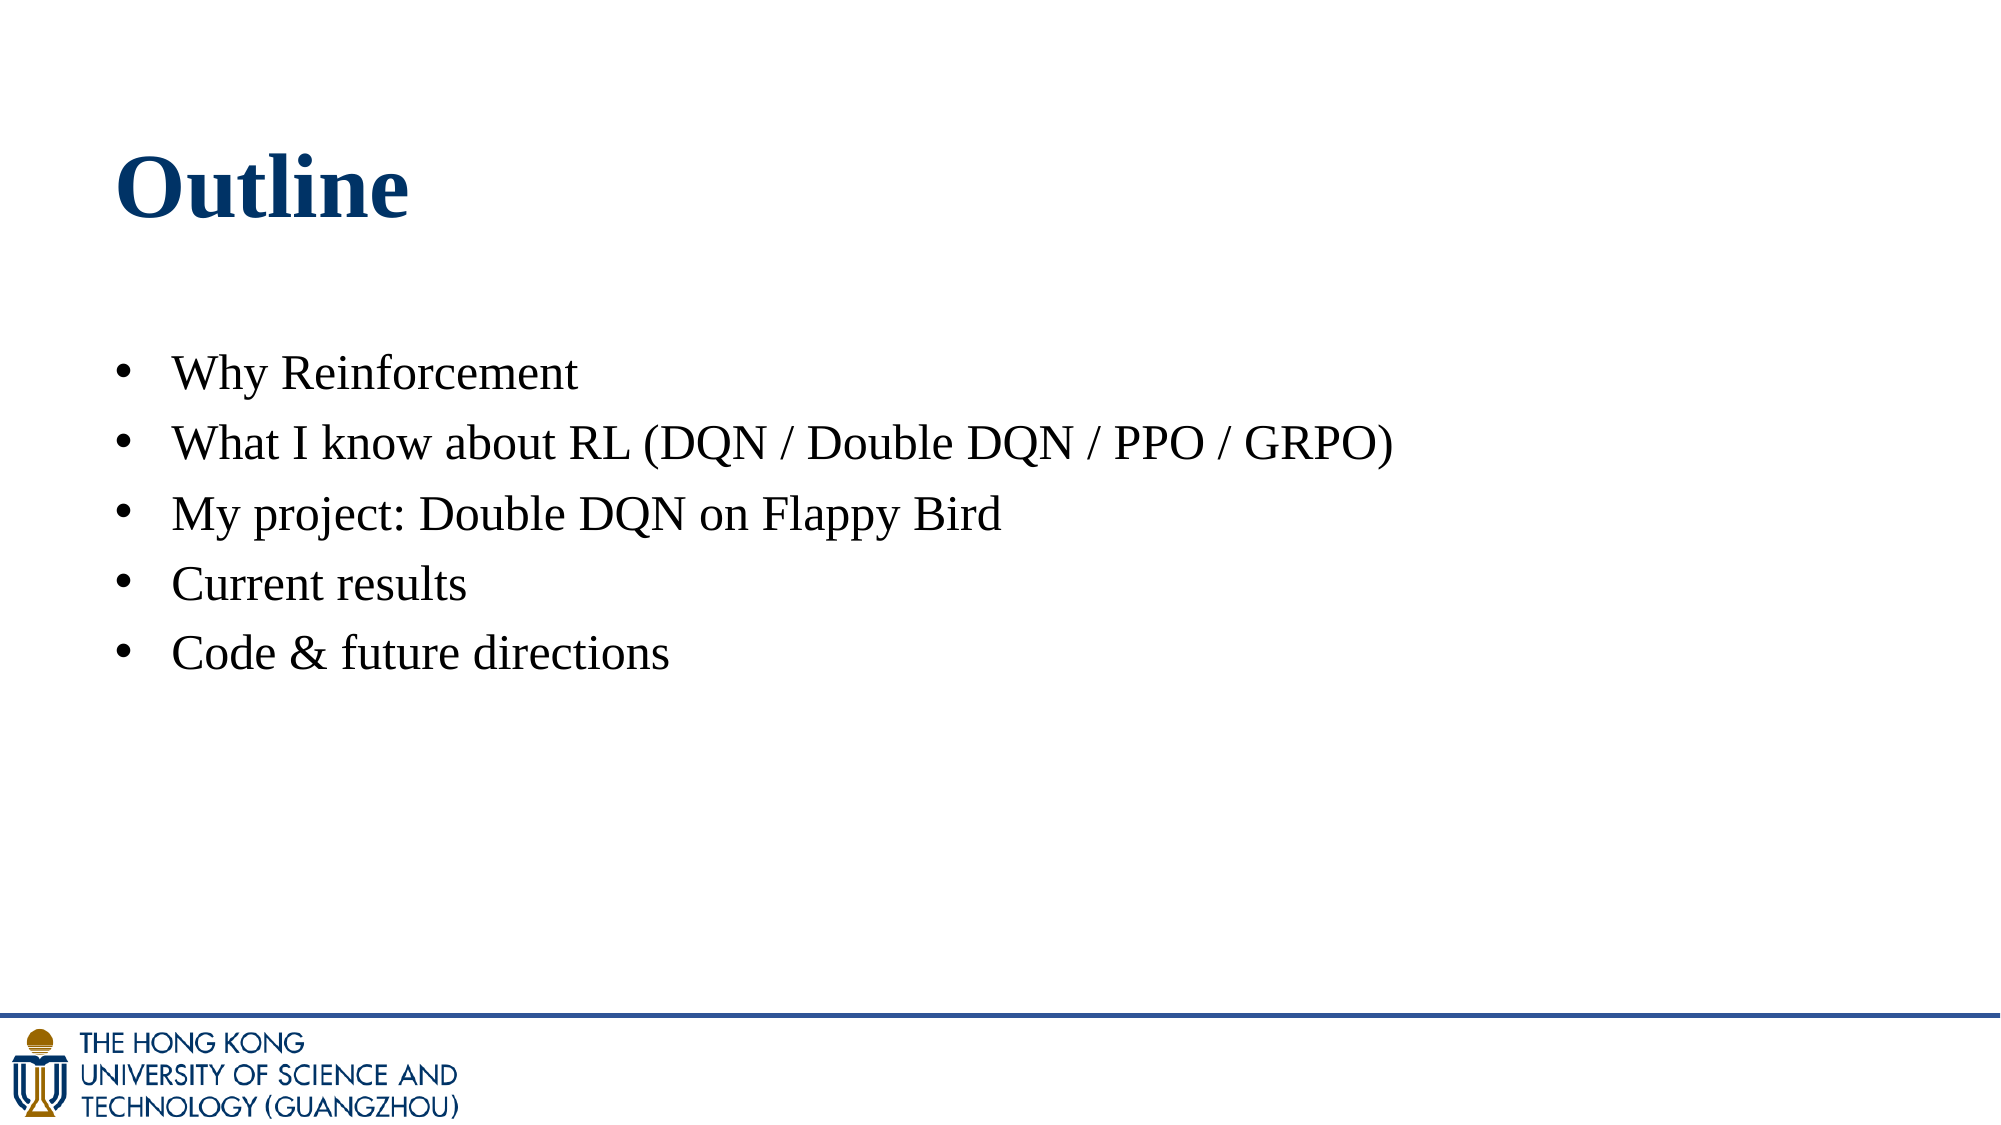

Outline

Why Reinforcement
What I know about RL (DQN / Double DQN / PPO / GRPO)
My project: Double DQN on Flappy Bird
Current results
Code & future directions